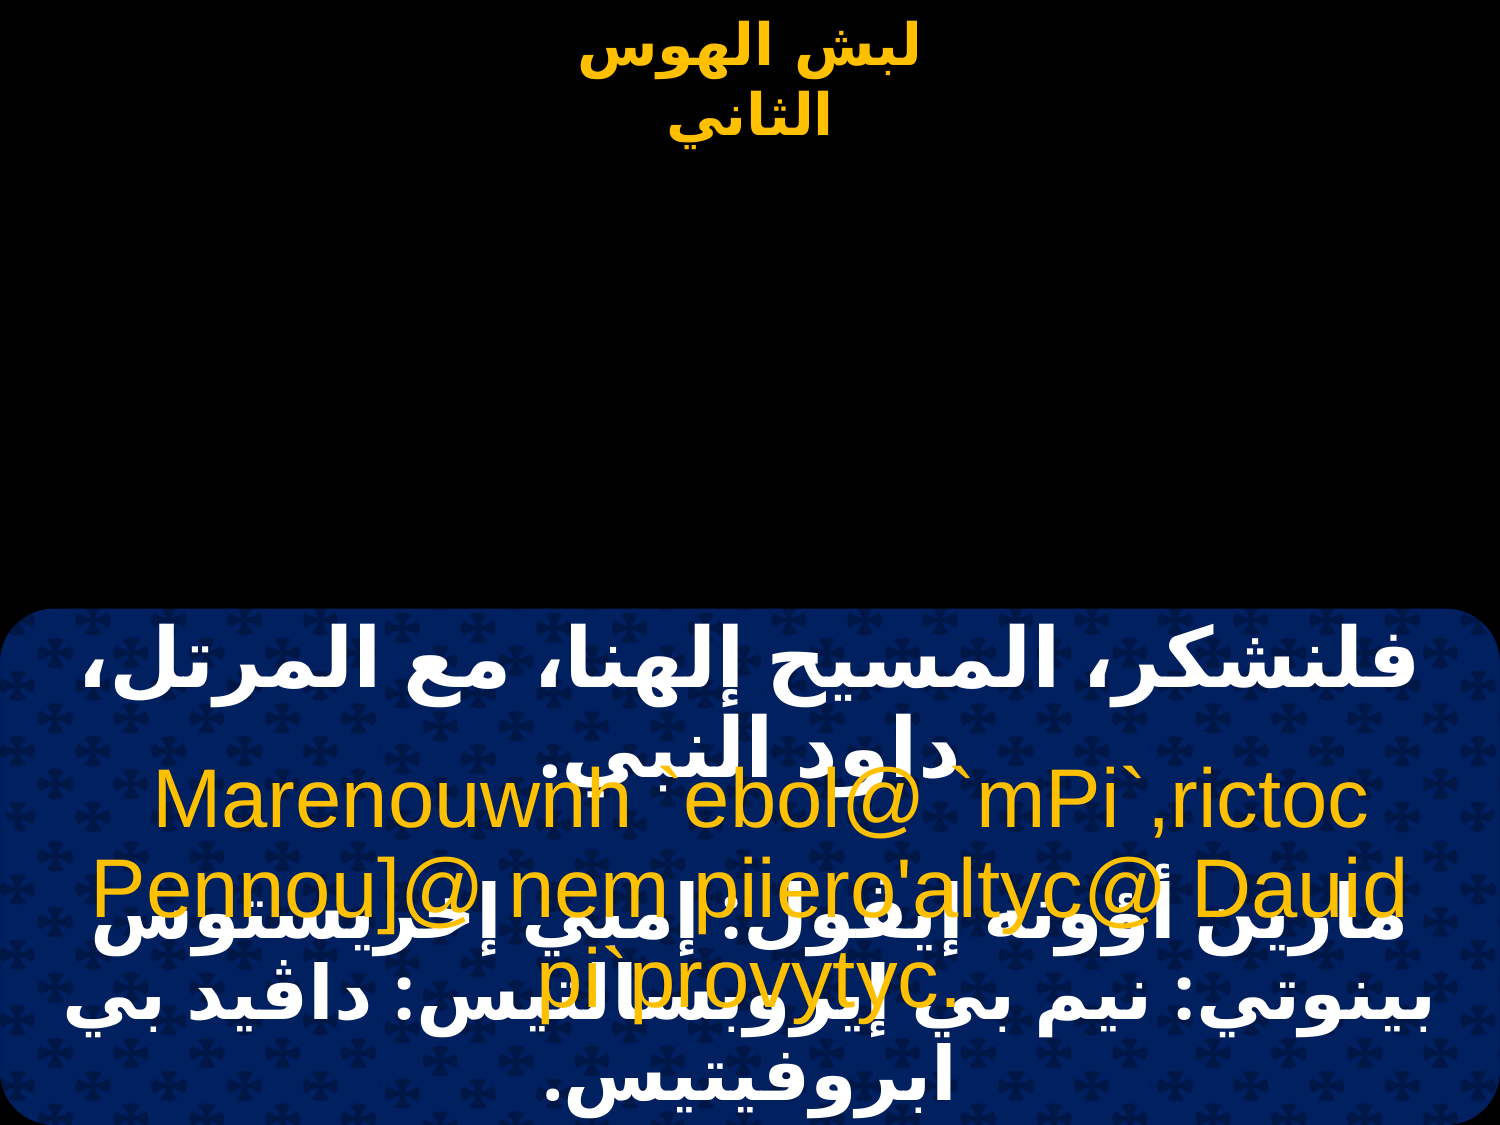

# لبش الهوس الثاني
فلنشكر، المسيح إلهنا، مع المرتل، داود النبي.
 Marenouwnh `ebol@ `mPi`,rictoc Pennou]@ nem piiero'altyc@ Dauid pi`provytyc.

مارين أؤونه إيڤول: إمبي إخريستوس بينوتي: نيم بي إيروبسالتيس: داڤيد بي ابروفيتيس.